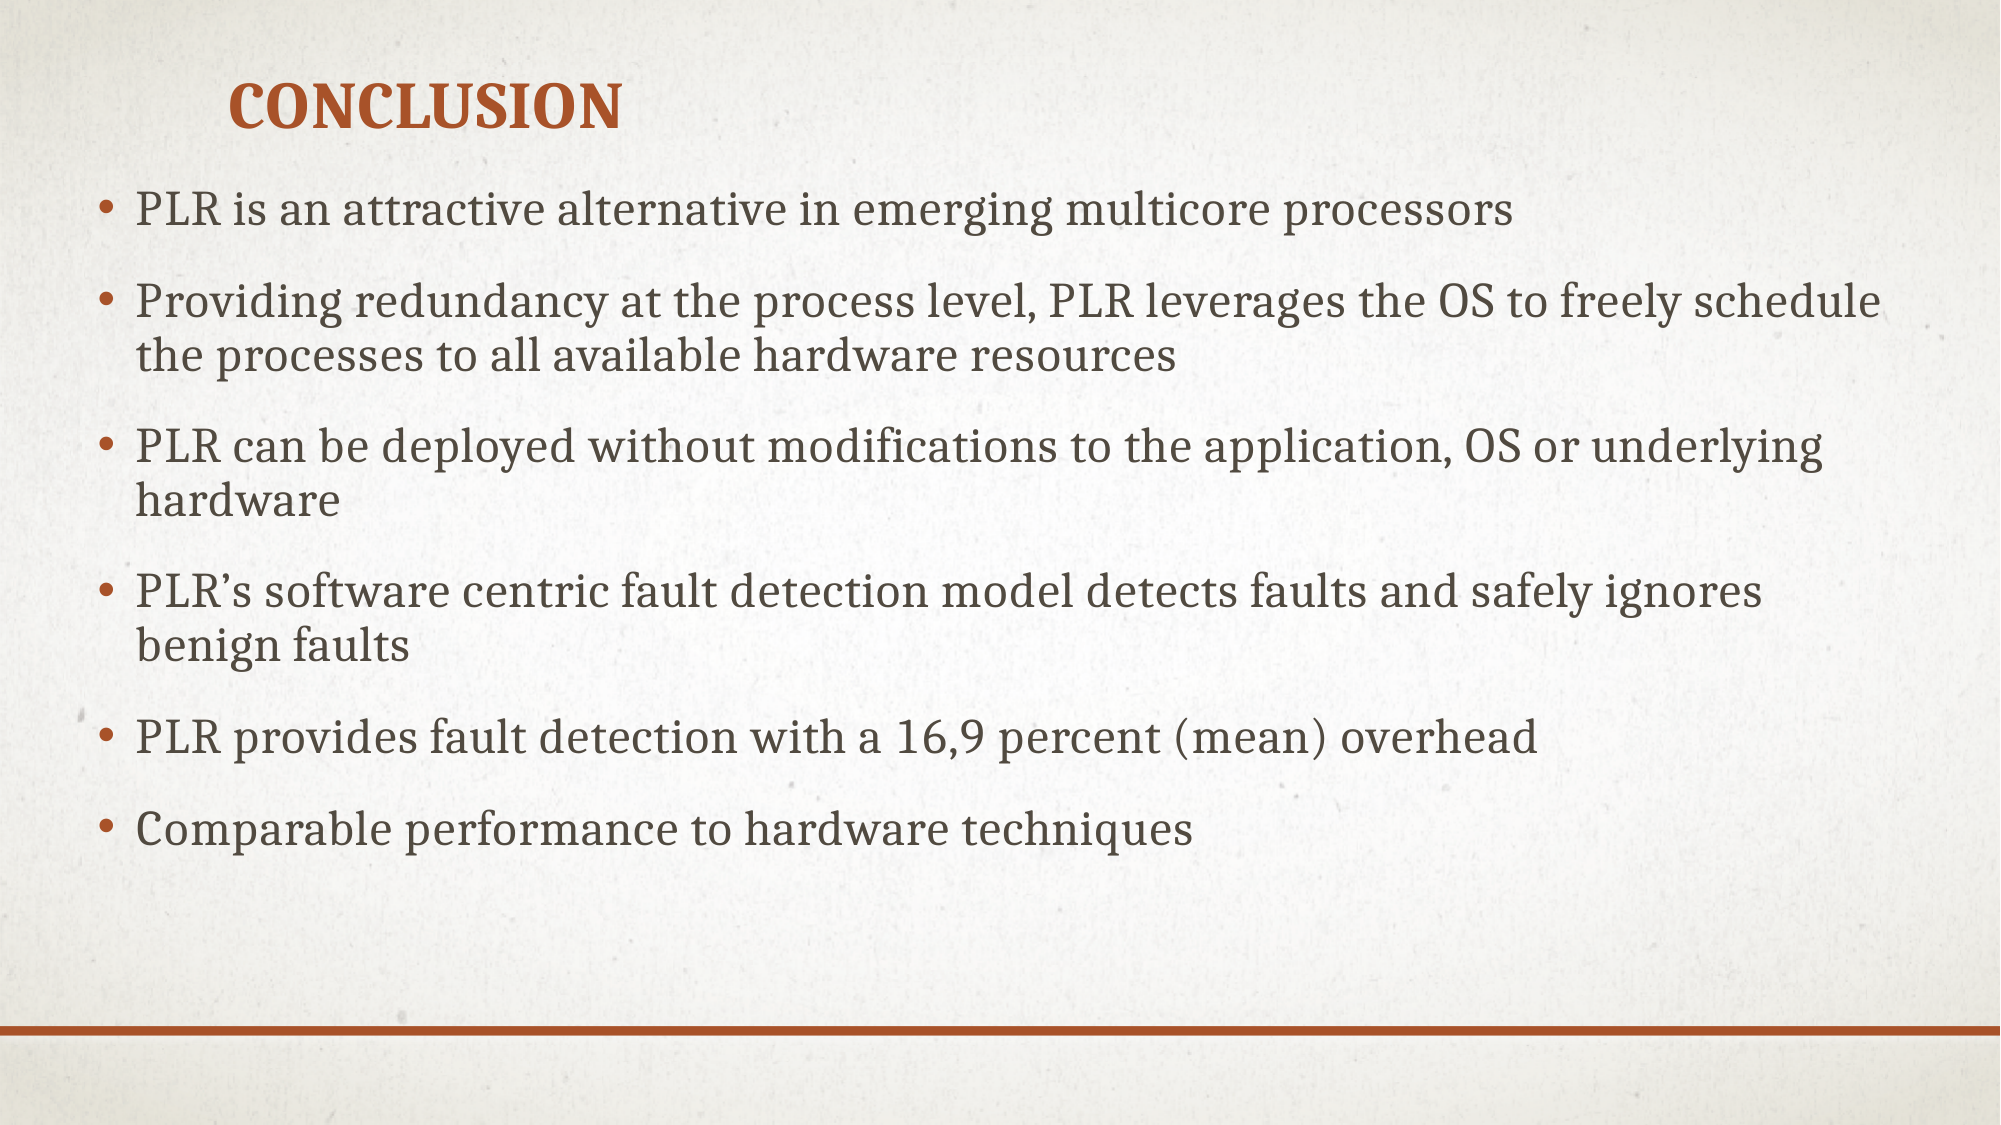

# conclusion

PLR is an attractive alternative in emerging multicore processors
Providing redundancy at the process level, PLR leverages the OS to freely schedule the processes to all available hardware resources
PLR can be deployed without modifications to the application, OS or underlying hardware
PLR’s software centric fault detection model detects faults and safely ignores benign faults
PLR provides fault detection with a 16,9 percent (mean) overhead
Comparable performance to hardware techniques